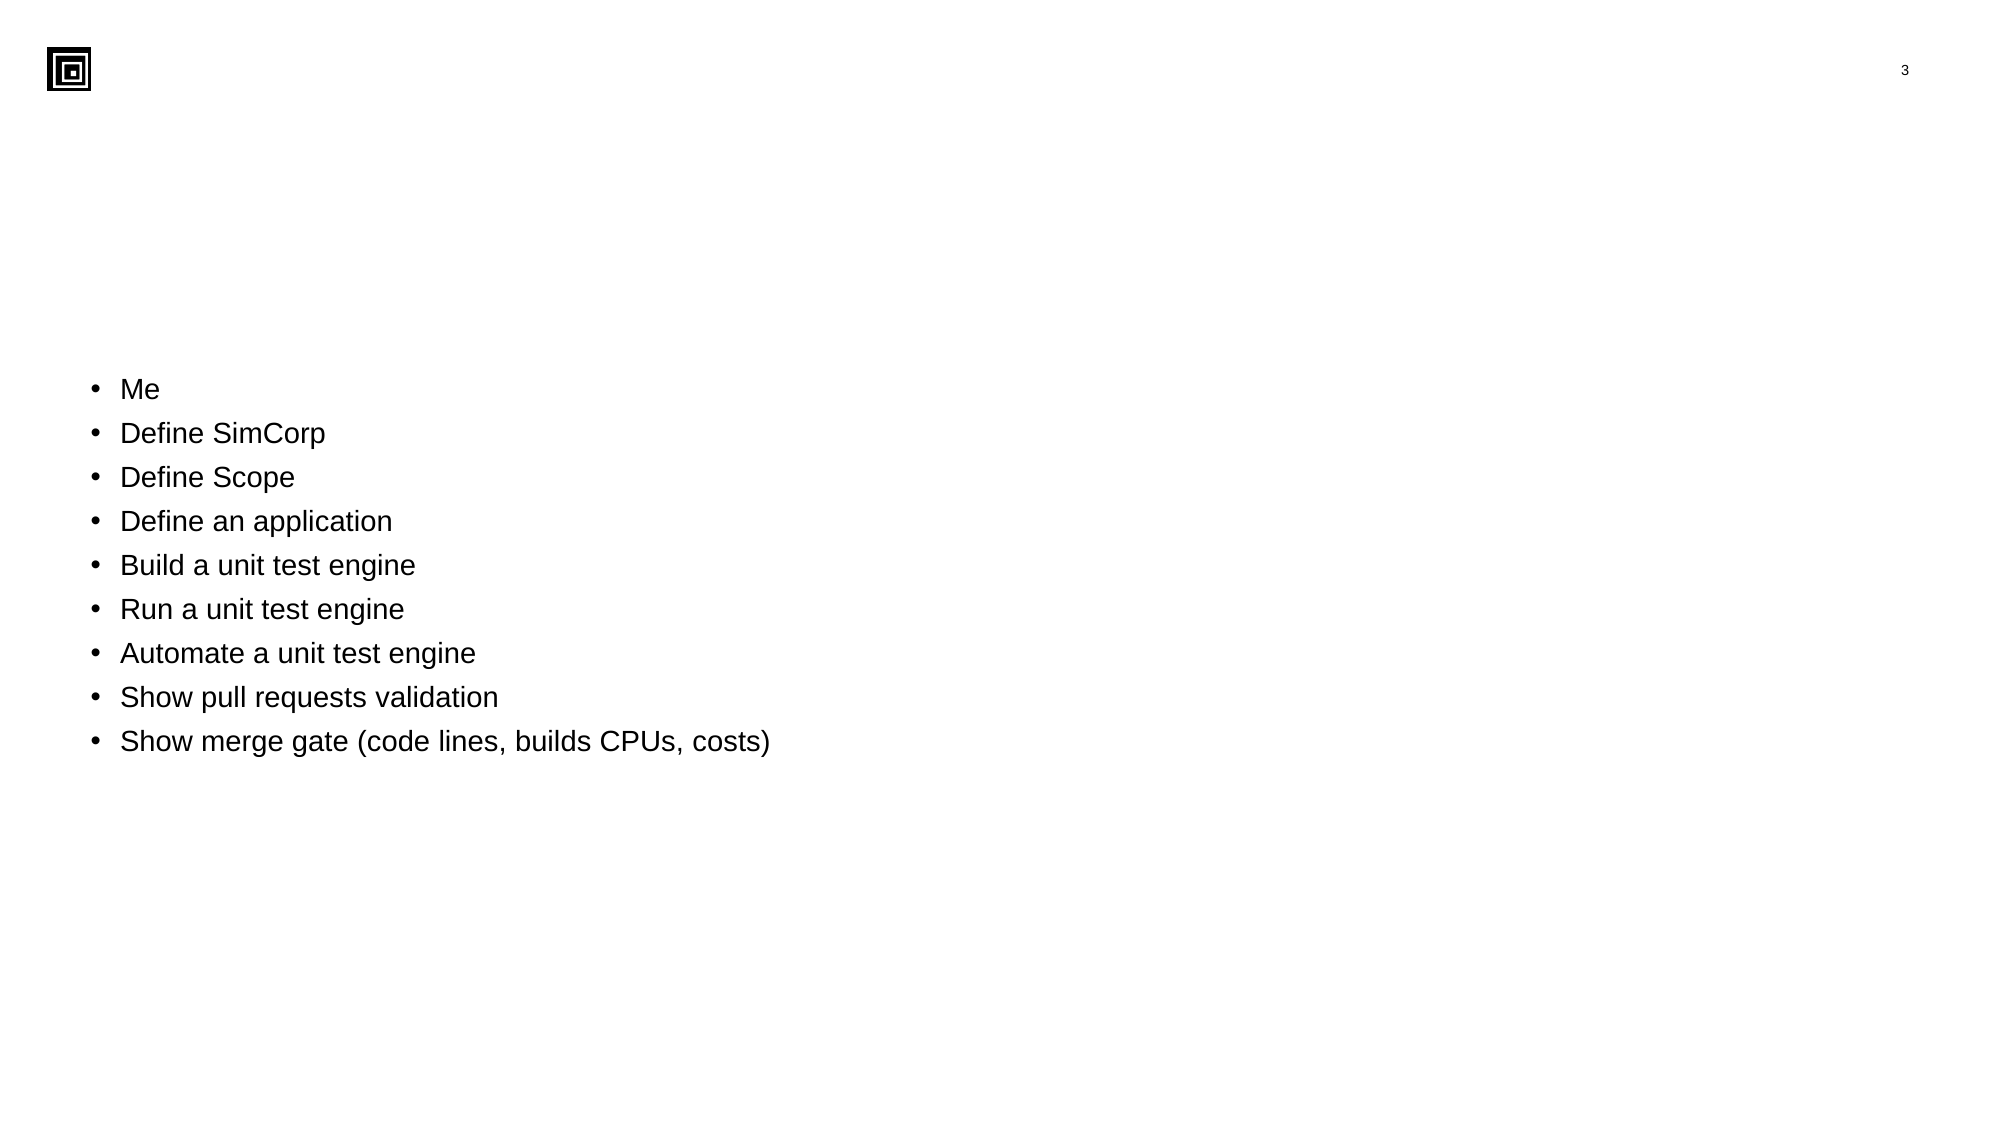

#

Me
Define SimCorp
Define Scope
Define an application
Build a unit test engine
Run a unit test engine
Automate a unit test engine
Show pull requests validation
Show merge gate (code lines, builds CPUs, costs)